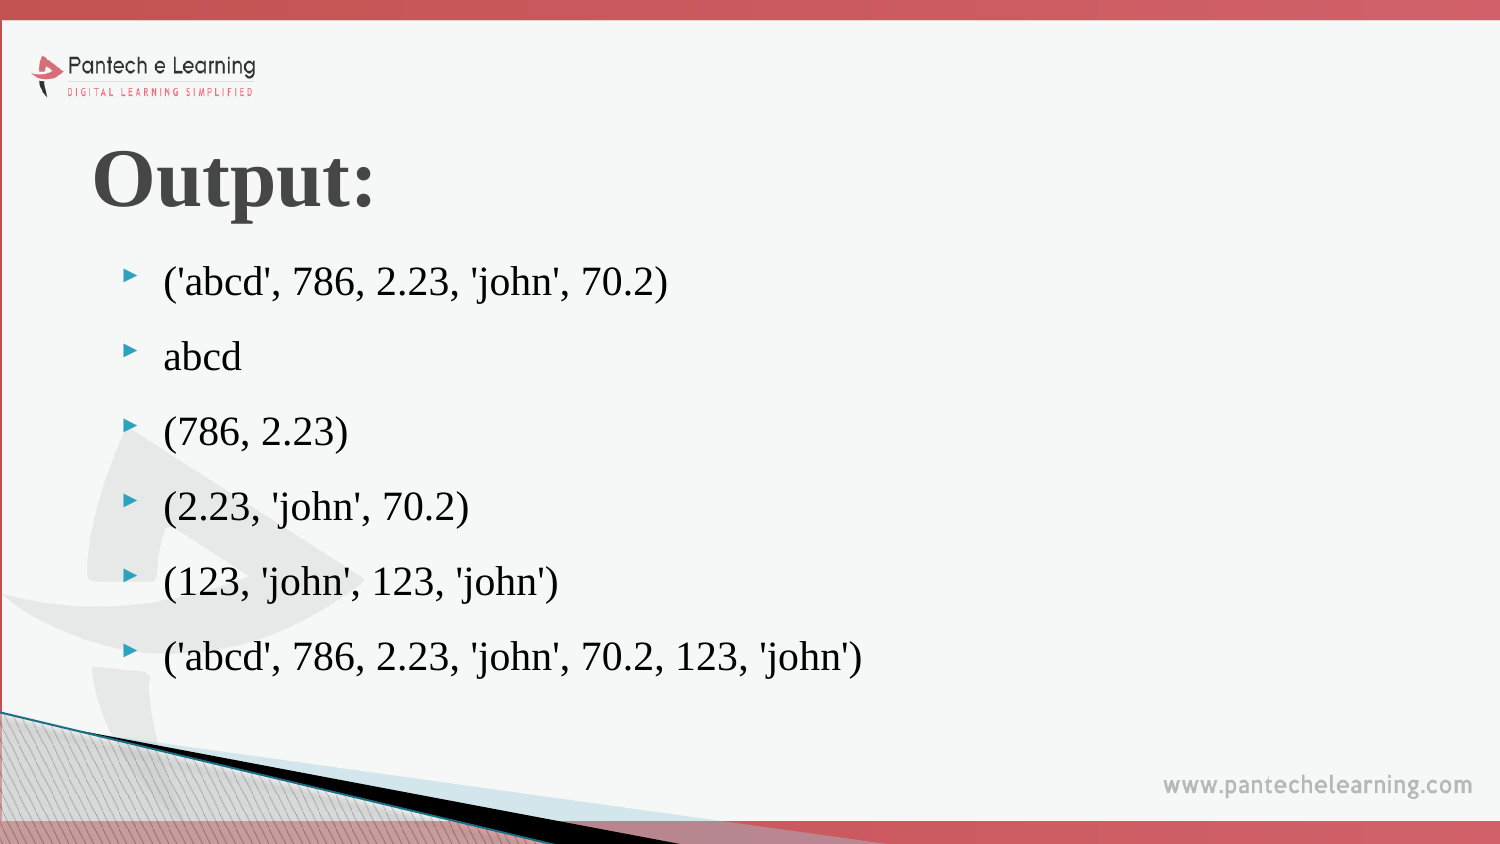

# Output:
('abcd', 786, 2.23, 'john', 70.2)
abcd
(786, 2.23)
(2.23, 'john', 70.2)
(123, 'john', 123, 'john')
('abcd', 786, 2.23, 'john', 70.2, 123, 'john')